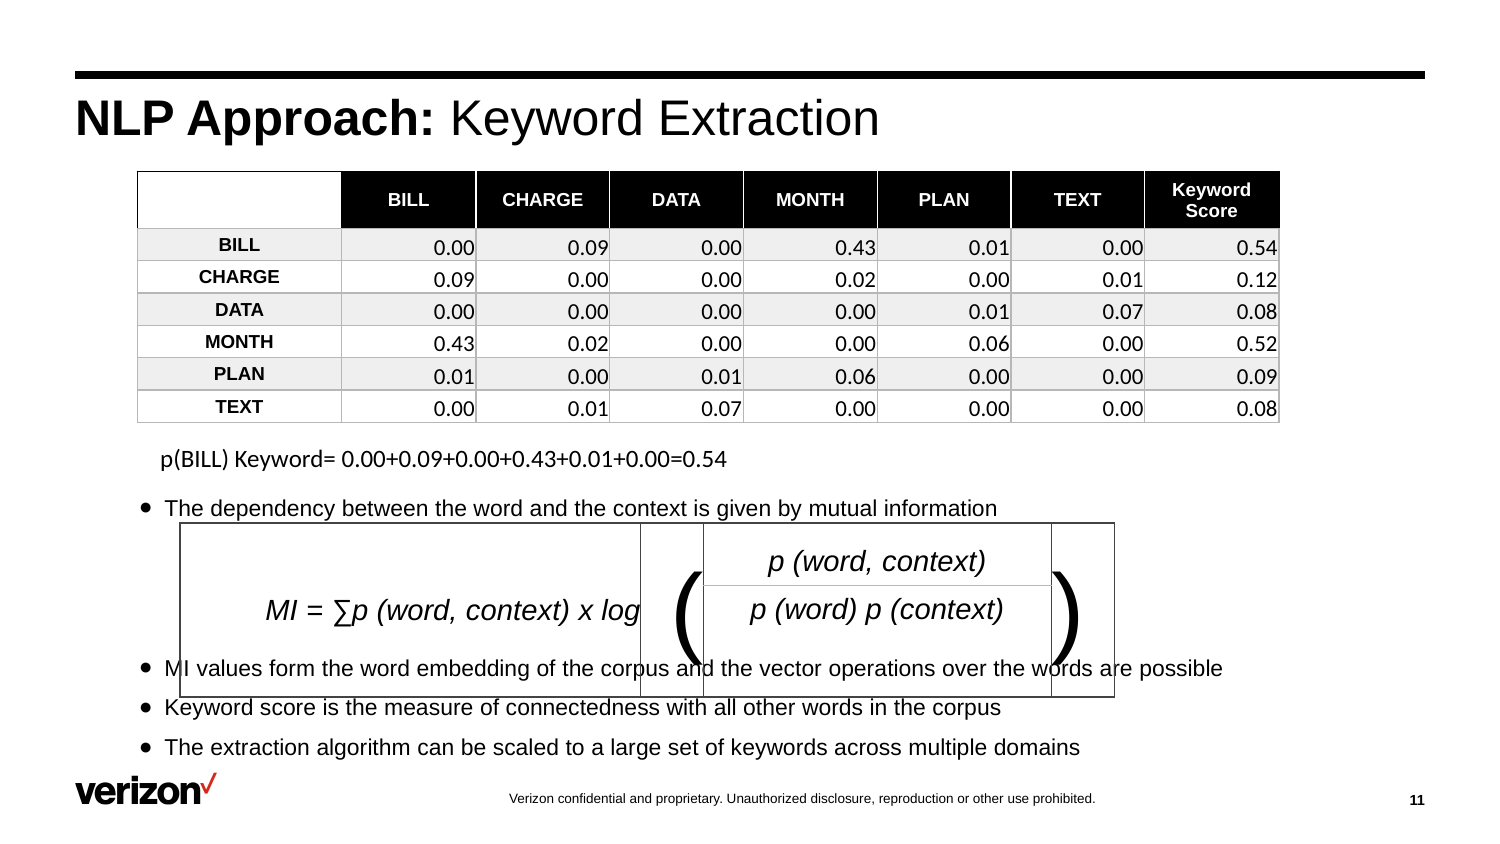

# NLP Approach: Keyword Extraction
|  | BILL | CHARGE | DATA | MONTH | PLAN | TEXT | Keyword Score |
| --- | --- | --- | --- | --- | --- | --- | --- |
| BILL | 0.00 | 0.09 | 0.00 | 0.43 | 0.01 | 0.00 | 0.54 |
| CHARGE | 0.09 | 0.00 | 0.00 | 0.02 | 0.00 | 0.01 | 0.12 |
| DATA | 0.00 | 0.00 | 0.00 | 0.00 | 0.01 | 0.07 | 0.08 |
| MONTH | 0.43 | 0.02 | 0.00 | 0.00 | 0.06 | 0.00 | 0.52 |
| PLAN | 0.01 | 0.00 | 0.01 | 0.06 | 0.00 | 0.00 | 0.09 |
| TEXT | 0.00 | 0.01 | 0.07 | 0.00 | 0.00 | 0.00 | 0.08 |
p(BILL) Keyword= 0.00+0.09+0.00+0.43+0.01+0.00=0.54
The dependency between the word and the context is given by mutual information

MI values form the word embedding of the corpus and the vector operations over the words are possible
Keyword score is the measure of connectedness with all other words in the corpus
The extraction algorithm can be scaled to a large set of keywords across multiple domains
| MI = ∑p (word, context) x log | ( | p (word, context) | ) |
| --- | --- | --- | --- |
|  |  | p (word) p (context) |  |
11